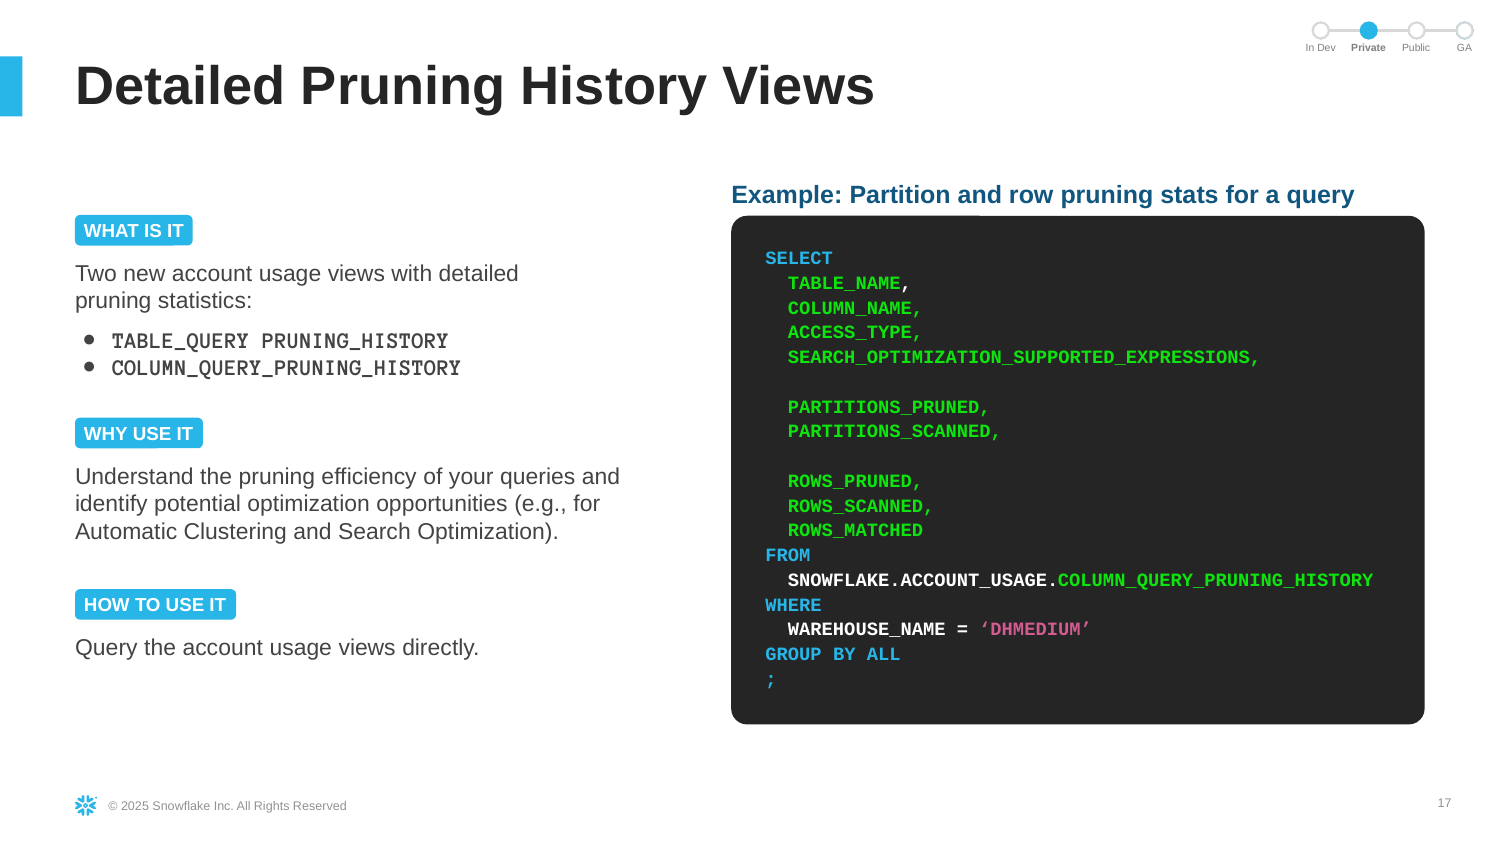

In Dev
Private
Public
GA
# Detailed Pruning History Views
Example: Partition and row pruning stats for a query
WHAT IS IT
SELECT
  TABLE_NAME,
  COLUMN_NAME,
  ACCESS_TYPE,
  SEARCH_OPTIMIZATION_SUPPORTED_EXPRESSIONS,

  PARTITIONS_PRUNED,
  PARTITIONS_SCANNED,

  ROWS_PRUNED,
  ROWS_SCANNED,
  ROWS_MATCHED
FROM
  SNOWFLAKE.ACCOUNT_USAGE.COLUMN_QUERY_PRUNING_HISTORY
WHERE
  WAREHOUSE_NAME = ‘DHMEDIUM’
GROUP BY ALL
;
Two new account usage views with detailed pruning statistics:

TABLE_QUERY PRUNING_HISTORY
COLUMN_QUERY_PRUNING_HISTORY

WHY USE IT
Understand the pruning efficiency of your queries and identify potential optimization opportunities (e.g., for Automatic Clustering and Search Optimization).
HOW TO USE IT
Query the account usage views directly.